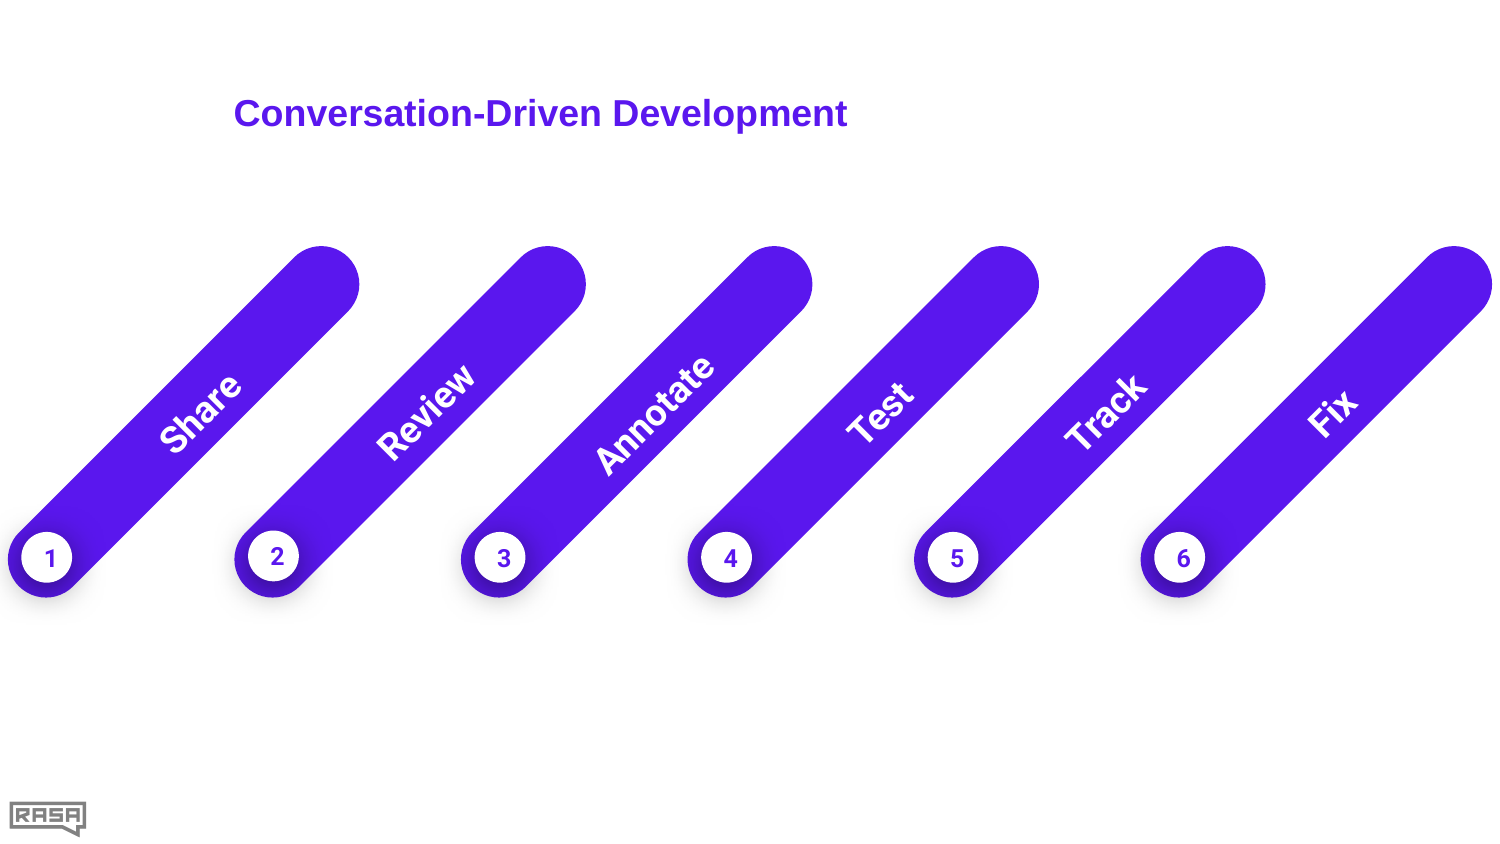

# Conversation-Driven Development

Share
1

Review
2

Annotate
3

Test
4

Track
5

Fix
6